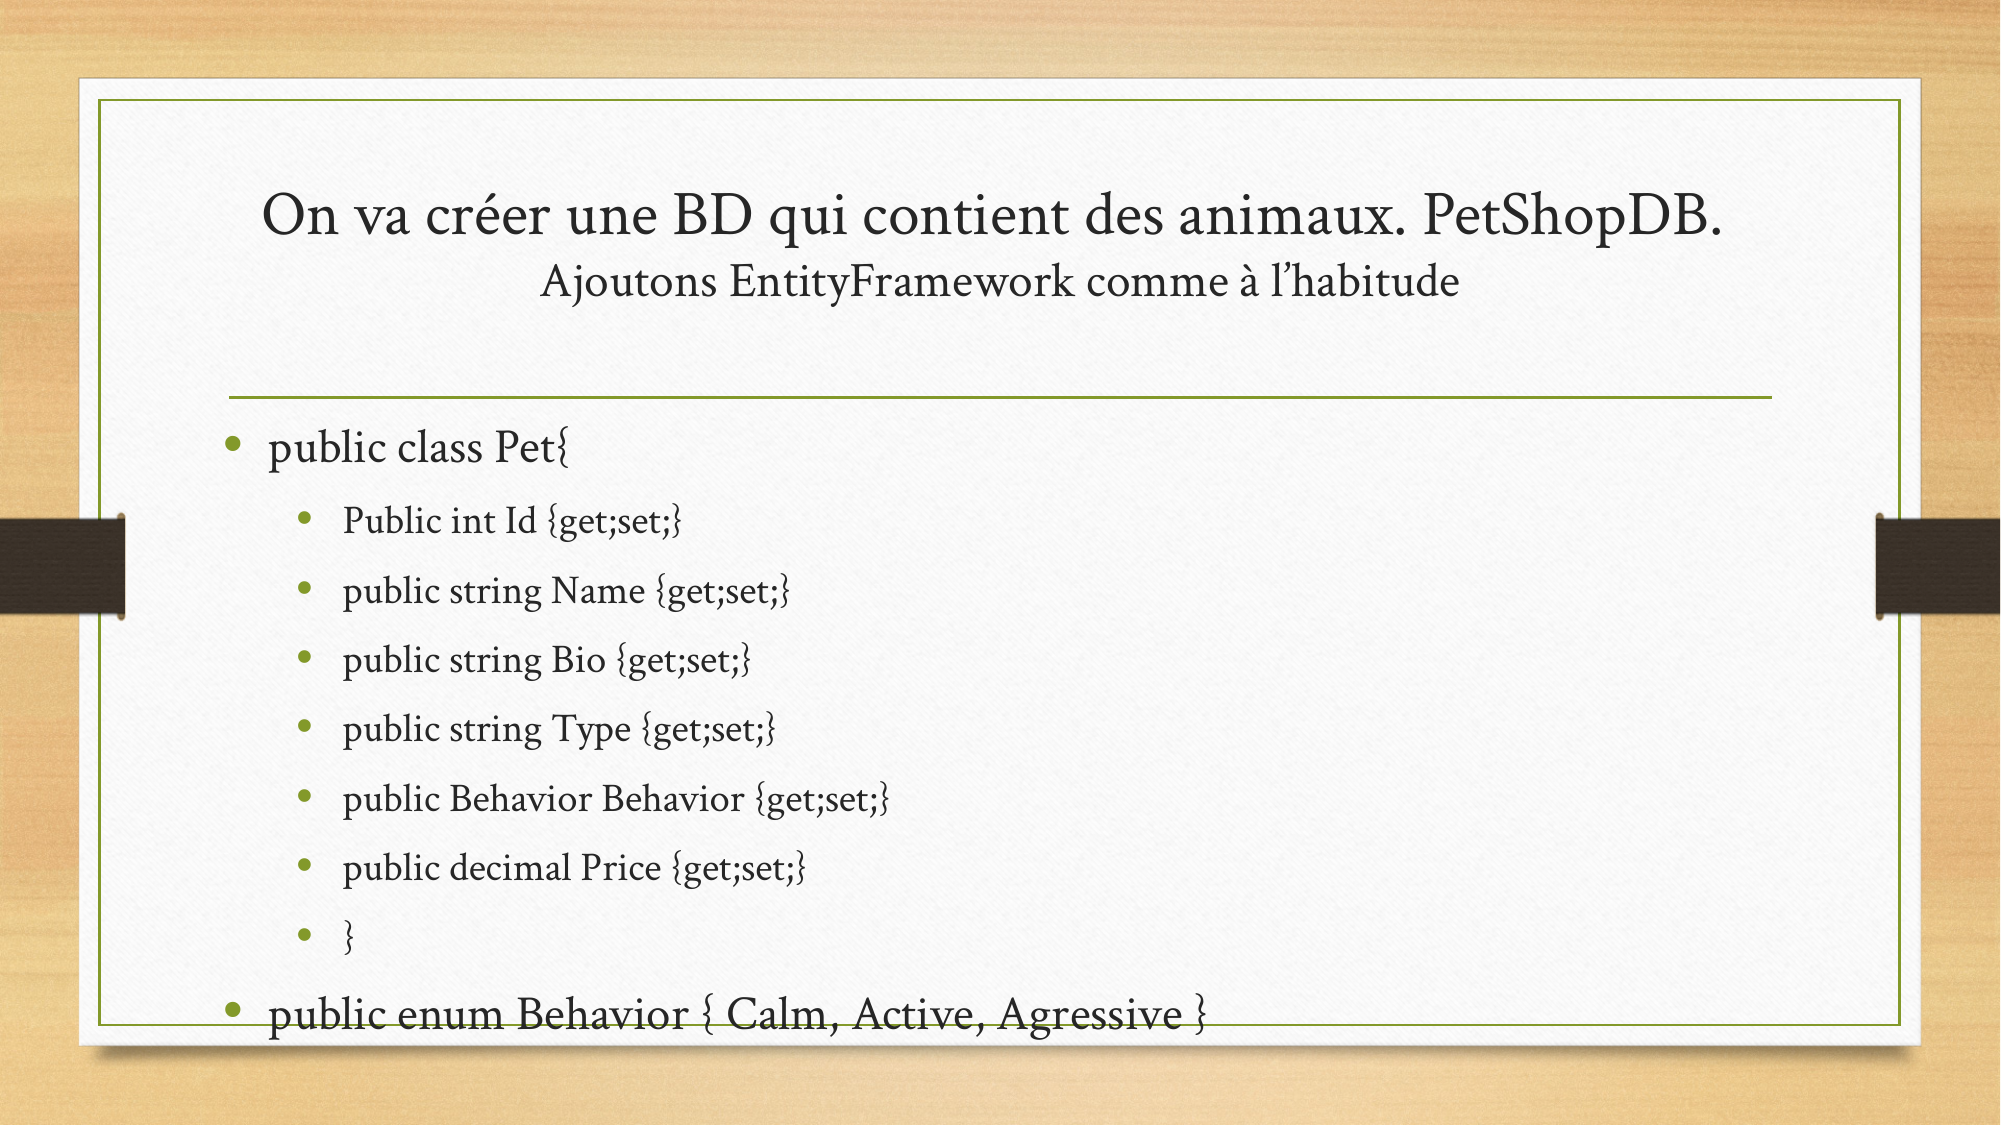

# On va créer une BD qui contient des animaux. PetShopDB. Ajoutons EntityFramework comme à l’habitude
public class Pet{
Public int Id {get;set;}
public string Name {get;set;}
public string Bio {get;set;}
public string Type {get;set;}
public Behavior Behavior {get;set;}
public decimal Price {get;set;}
}
public enum Behavior { Calm, Active, Agressive }